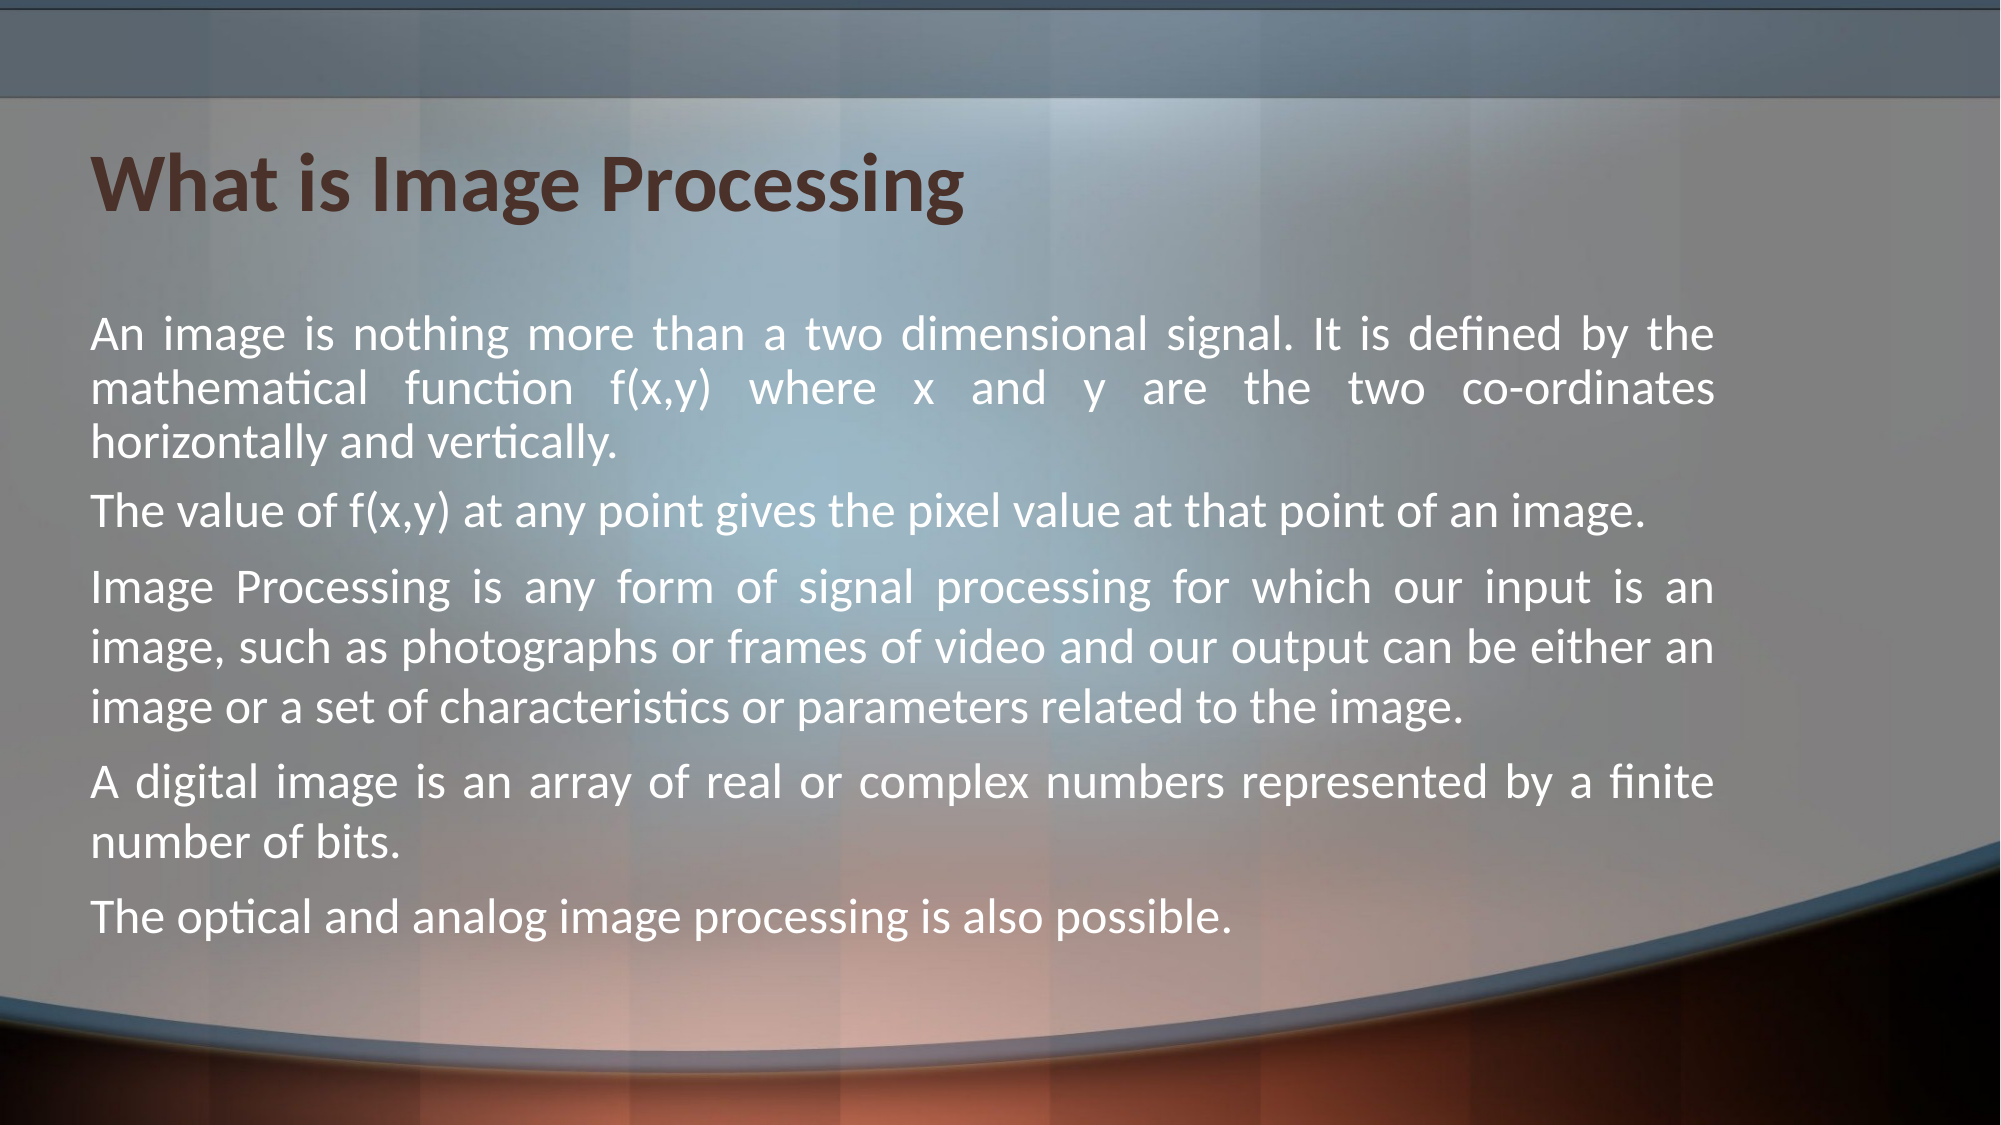

# What is Image Processing
An image is nothing more than a two dimensional signal. It is defined by the mathematical function f(x,y) where x and y are the two co-ordinates horizontally and vertically.
The value of f(x,y) at any point gives the pixel value at that point of an image.
Image Processing is any form of signal processing for which our input is an image, such as photographs or frames of video and our output can be either an image or a set of characteristics or parameters related to the image.
A digital image is an array of real or complex numbers represented by a finite number of bits.
The optical and analog image processing is also possible.